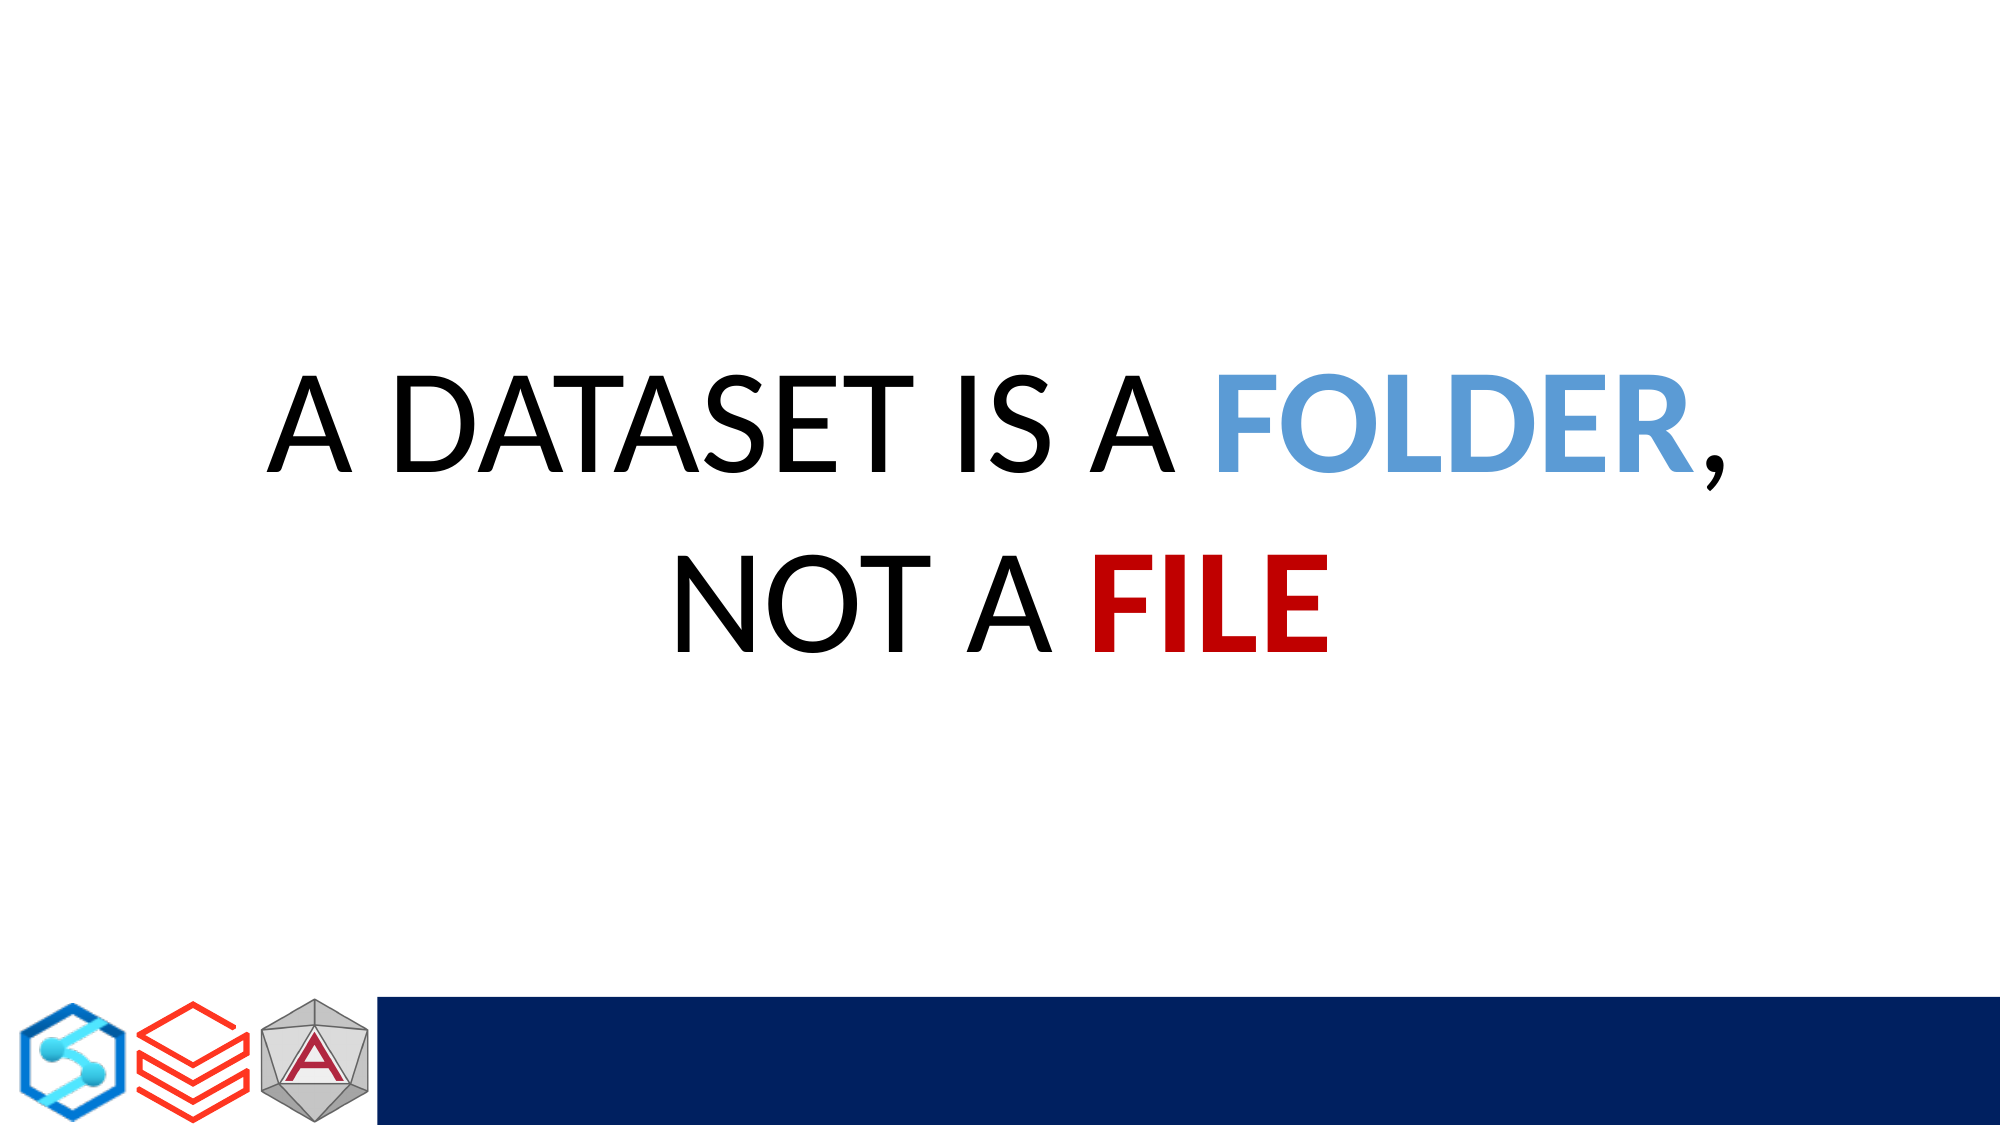

A DATASET IS A FOLDER, NOT A FILE